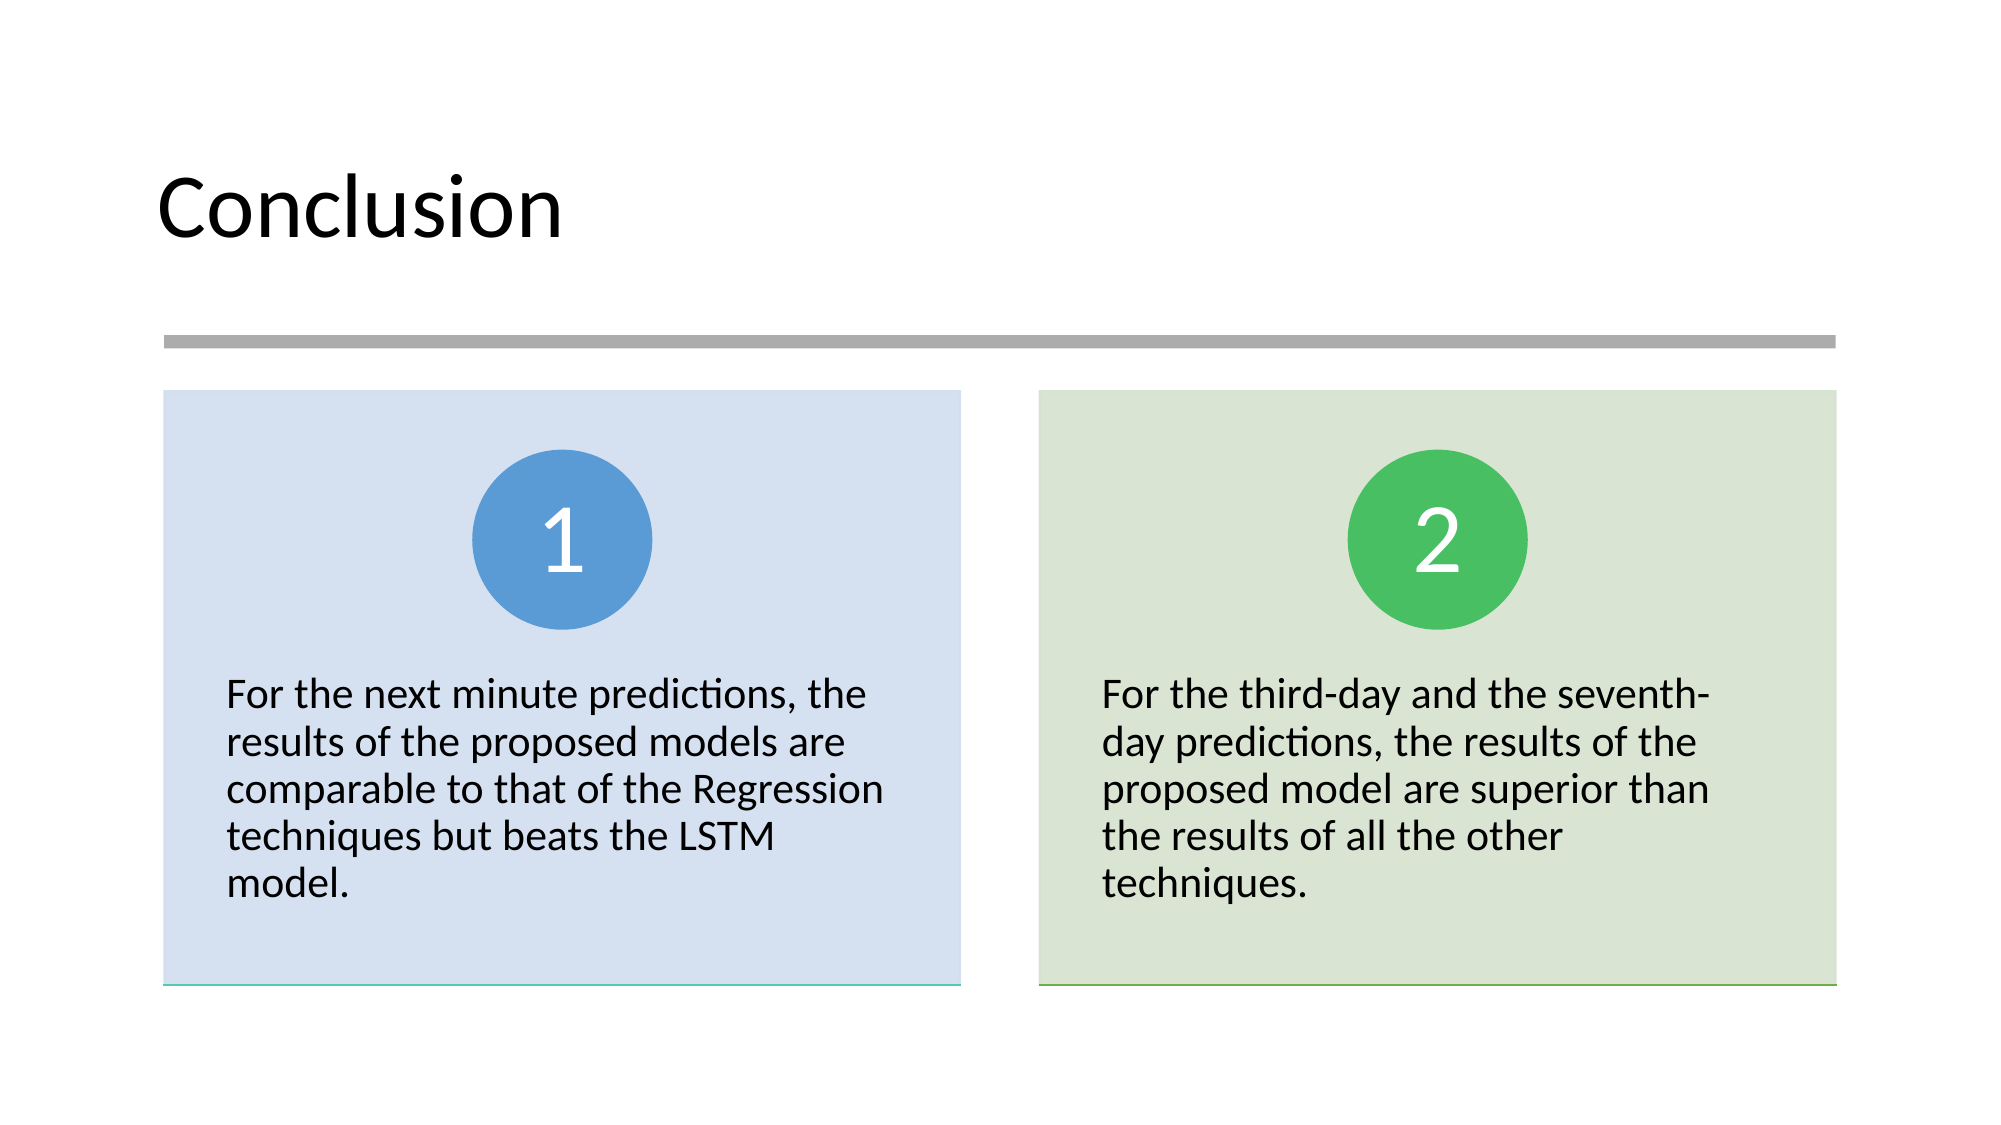

# Conclusion

For the next minute predictions, the results of the proposed models are comparable to that of the Regression techniques but beats the LSTM model.
1
For the third-day and the seventh-day predictions, the results of the proposed model are superior than the results of all the other techniques.
2